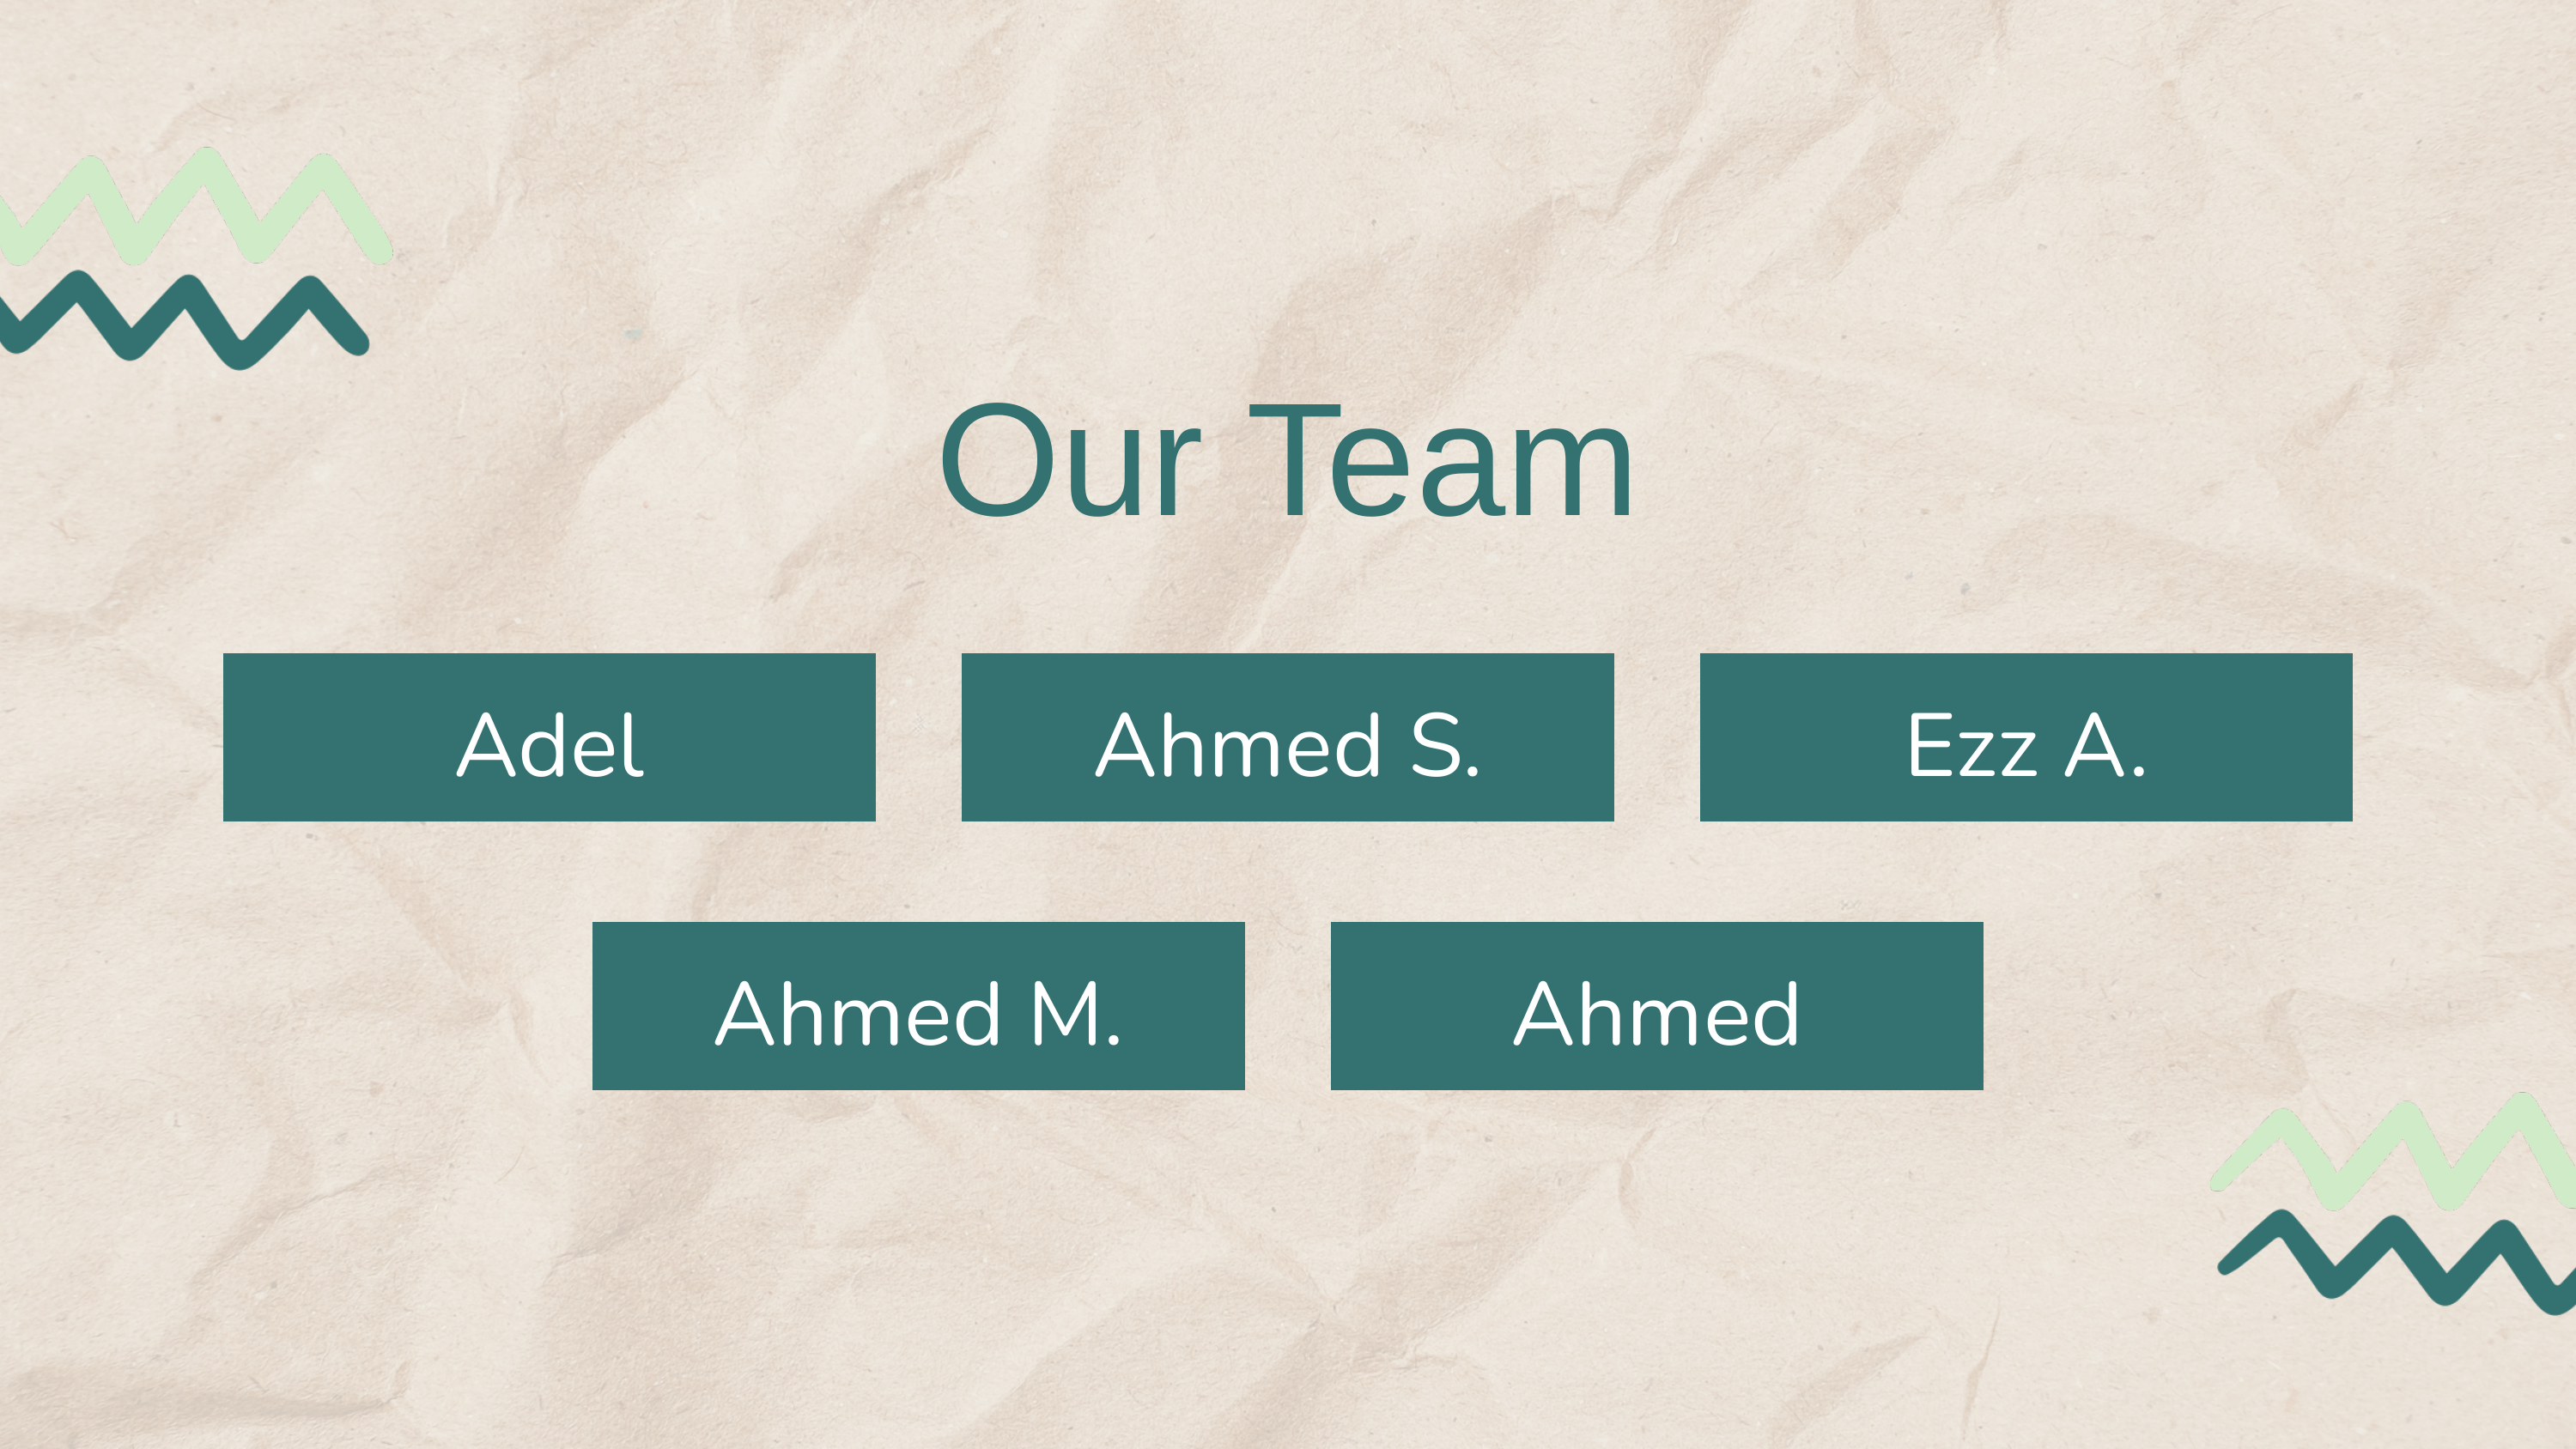

Our Team

Adel
Ahmed S.
Ezz A.

Ahmed M.
Ahmed